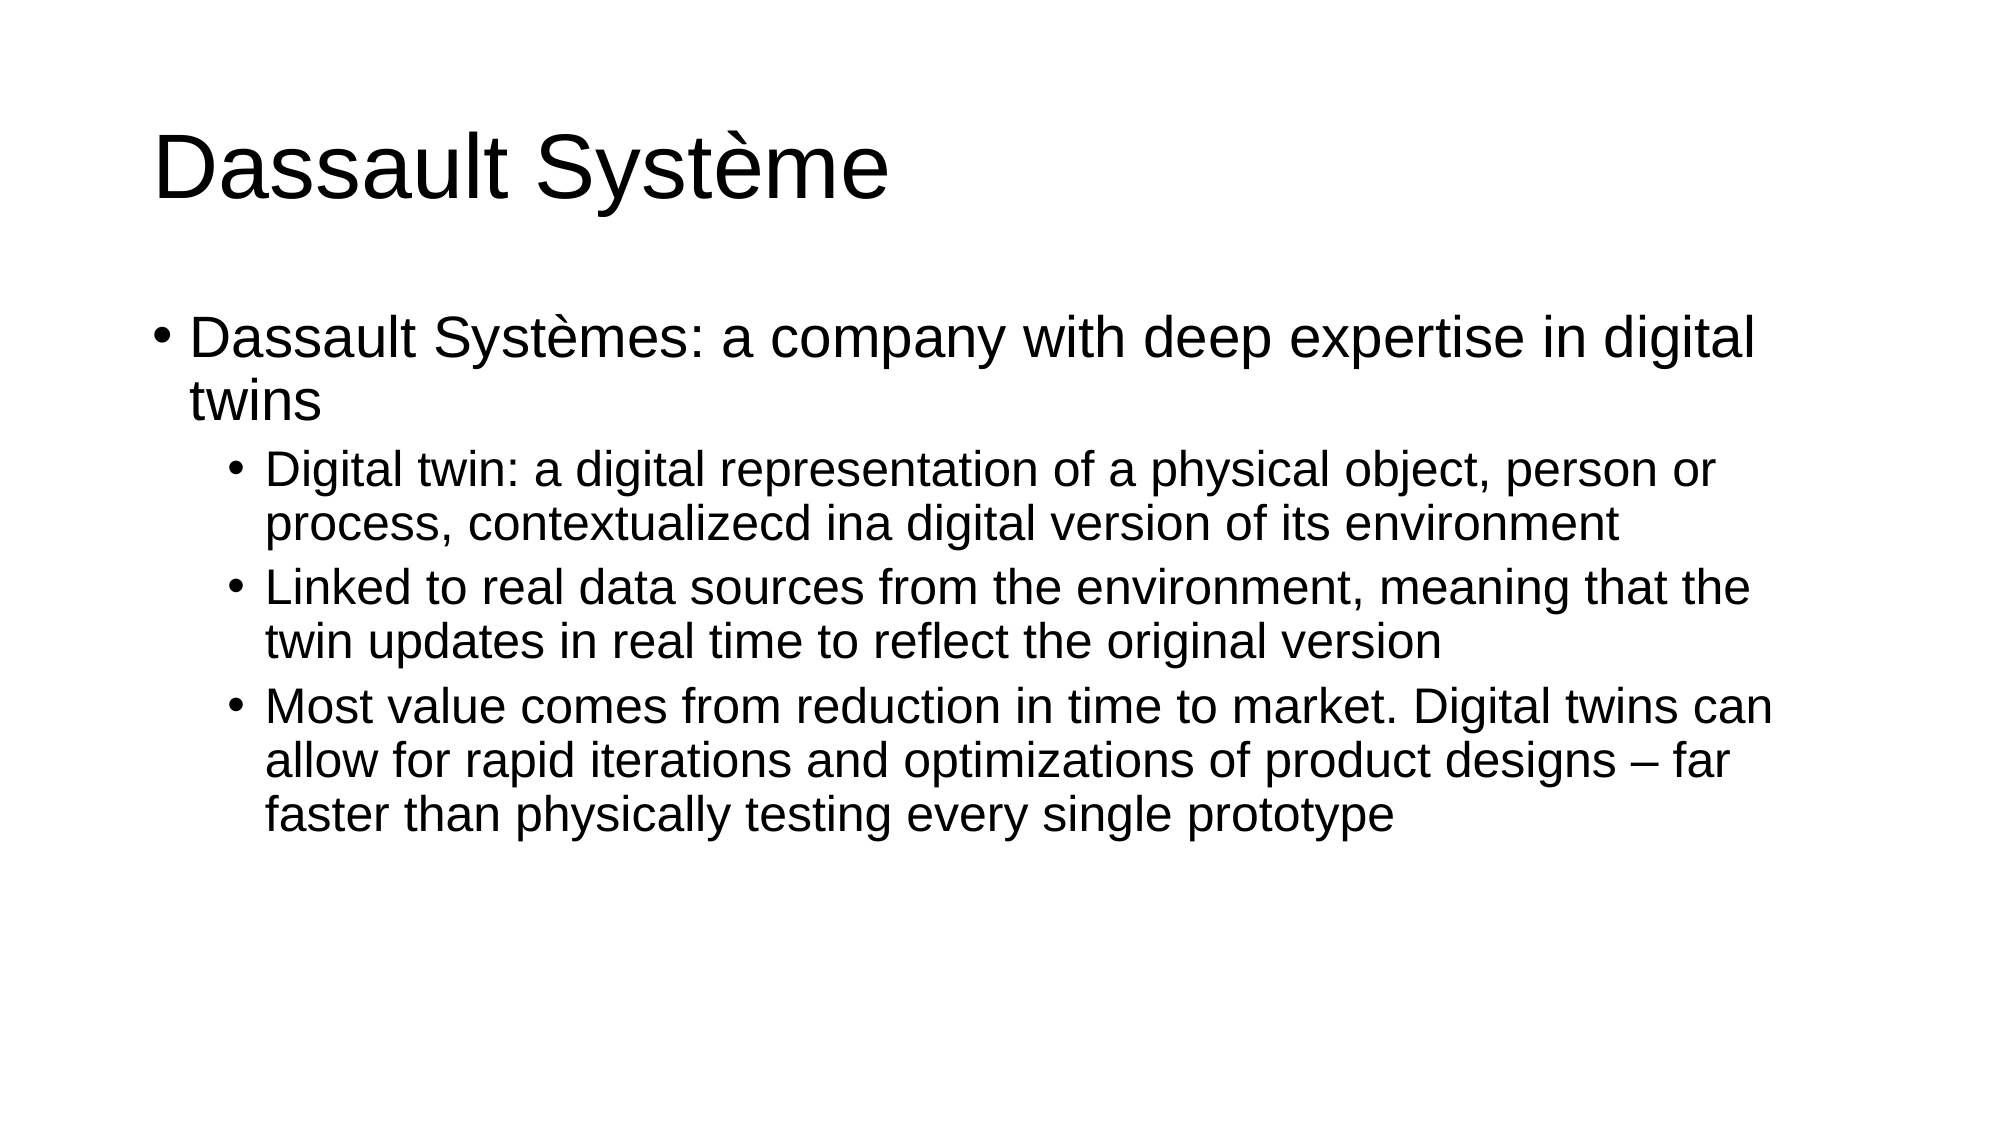

# Dassault Système
Dassault Systèmes: a company with deep expertise in digital twins
Digital twin: a digital representation of a physical object, person or process, contextualizecd ina digital version of its environment
Linked to real data sources from the environment, meaning that the twin updates in real time to reflect the original version
Most value comes from reduction in time to market. Digital twins can allow for rapid iterations and optimizations of product designs – far faster than physically testing every single prototype